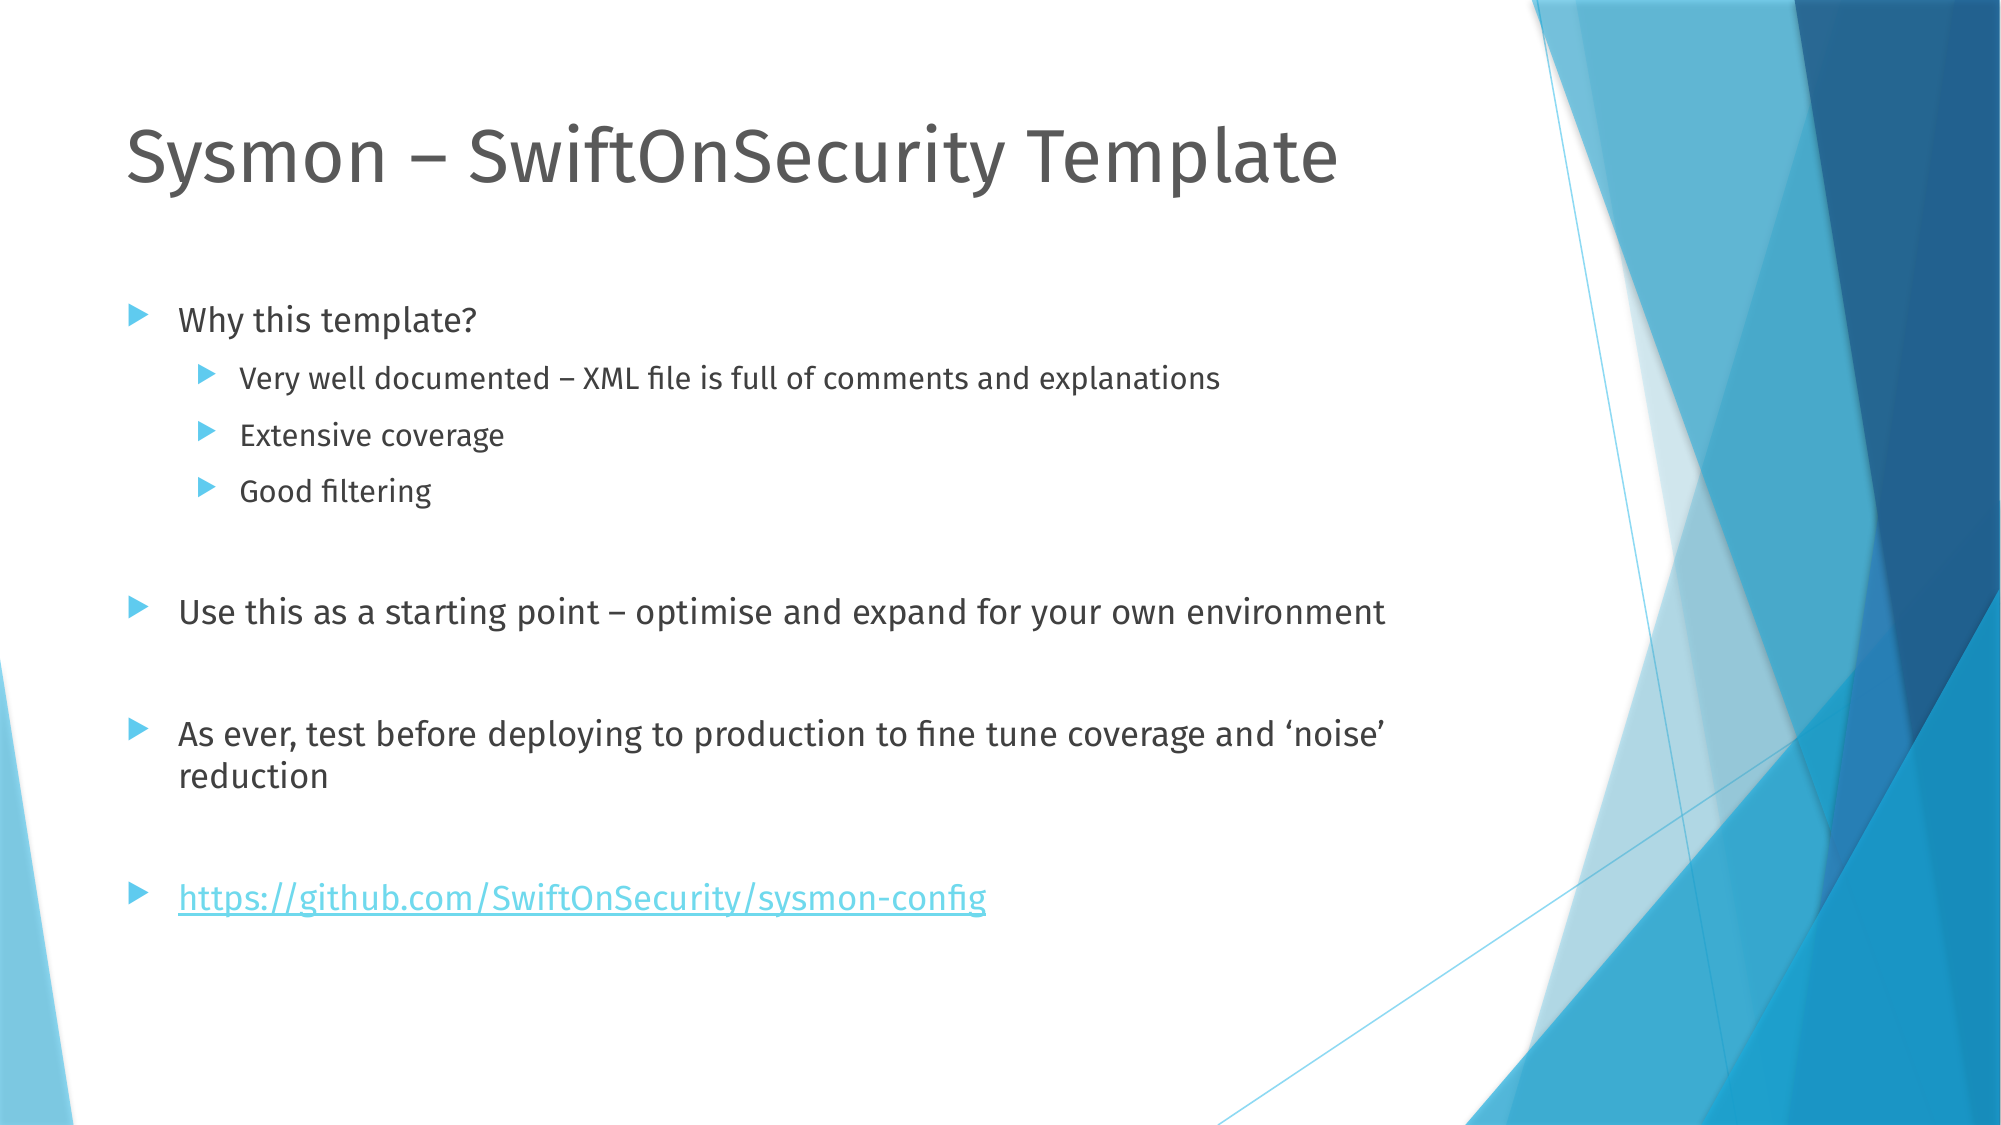

# Sysmon – SwiftOnSecurity Template
Why this template?
Very well documented – XML file is full of comments and explanations
Extensive coverage
Good filtering

Use this as a starting point – optimise and expand for your own environment

As ever, test before deploying to production to fine tune coverage and ‘noise’ reduction

https://github.com/SwiftOnSecurity/sysmon-config